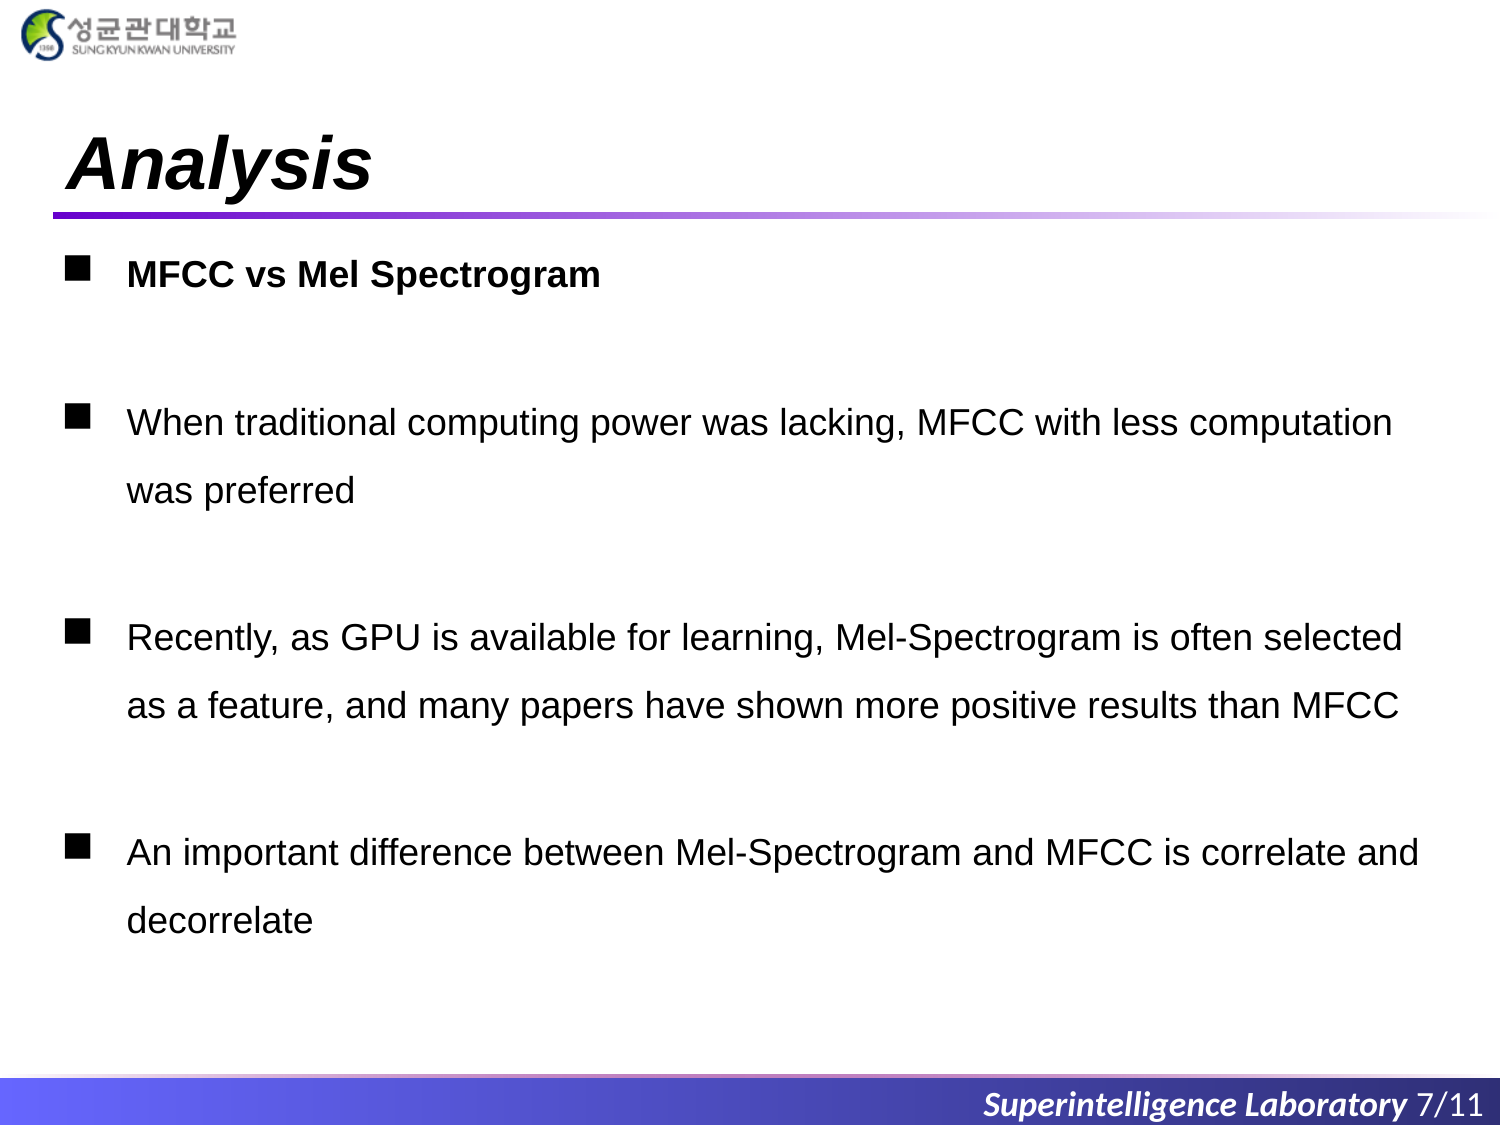

# Analysis
MFCC vs Mel Spectrogram

When traditional computing power was lacking, MFCC with less computation was preferred

Recently, as GPU is available for learning, Mel-Spectrogram is often selected as a feature, and many papers have shown more positive results than MFCC

An important difference between Mel-Spectrogram and MFCC is correlate and decorrelate